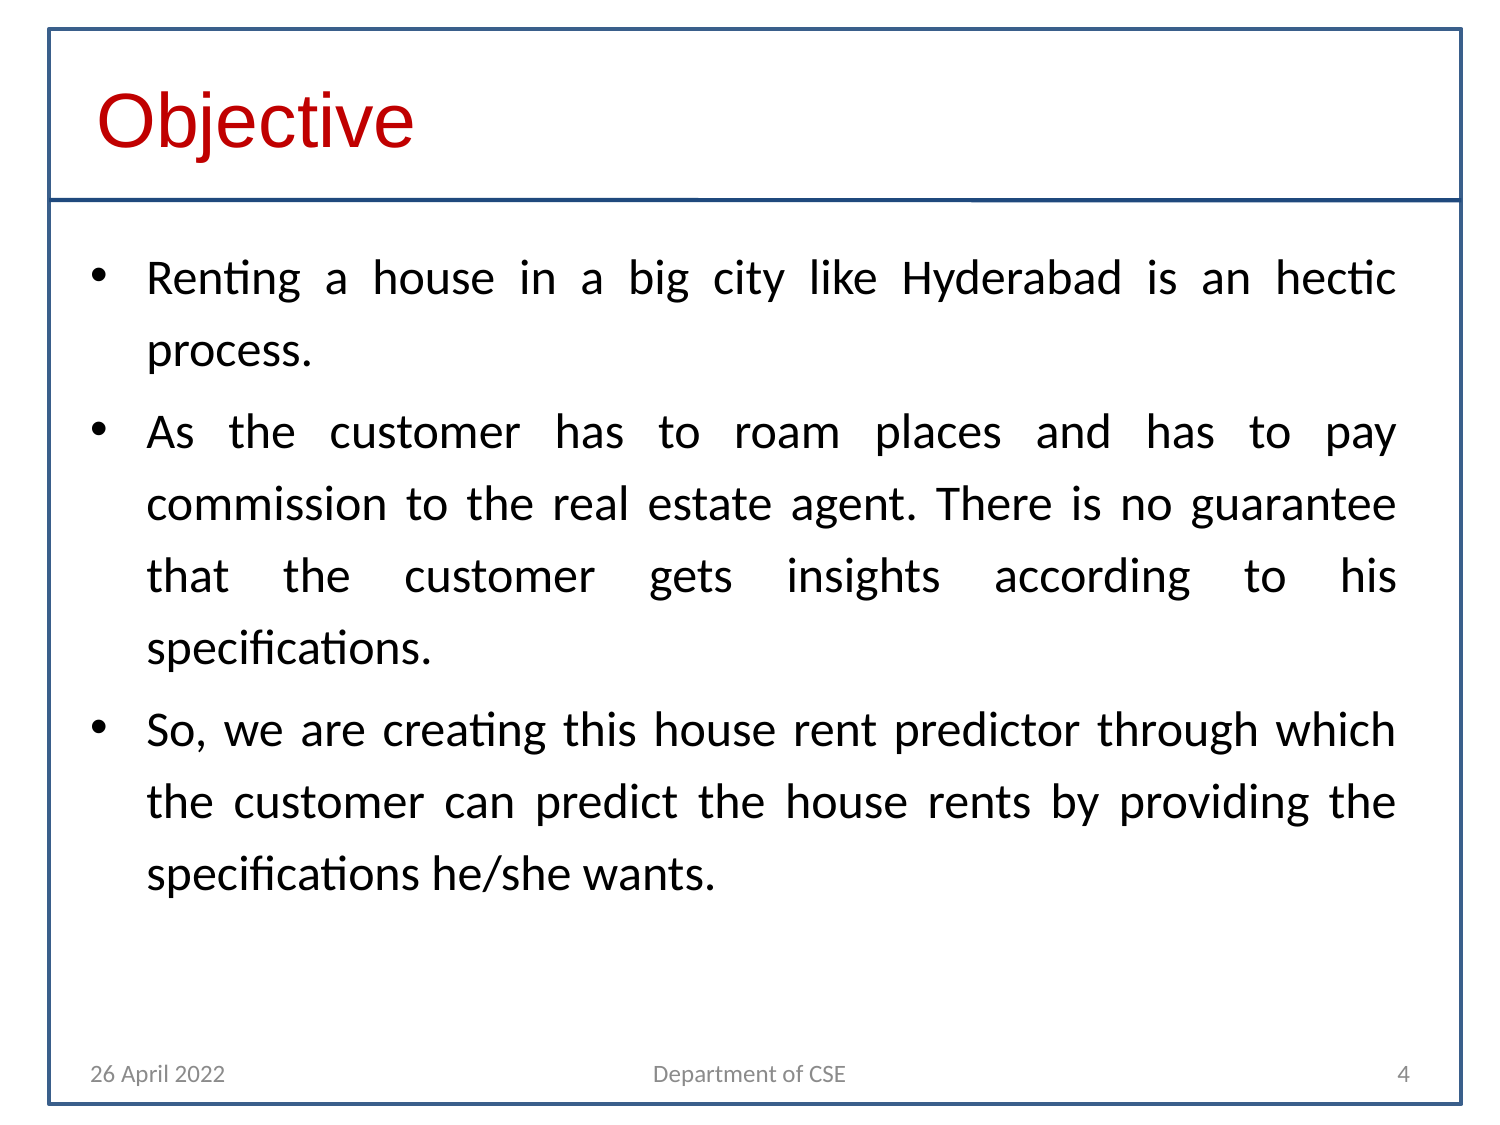

# Objective
Renting a house in a big city like Hyderabad is an hectic process.
As the customer has to roam places and has to pay commission to the real estate agent. There is no guarantee that the customer gets insights according to his specifications.
So, we are creating this house rent predictor through which the customer can predict the house rents by providing the specifications he/she wants.

26 April 2022
Department of CSE
4